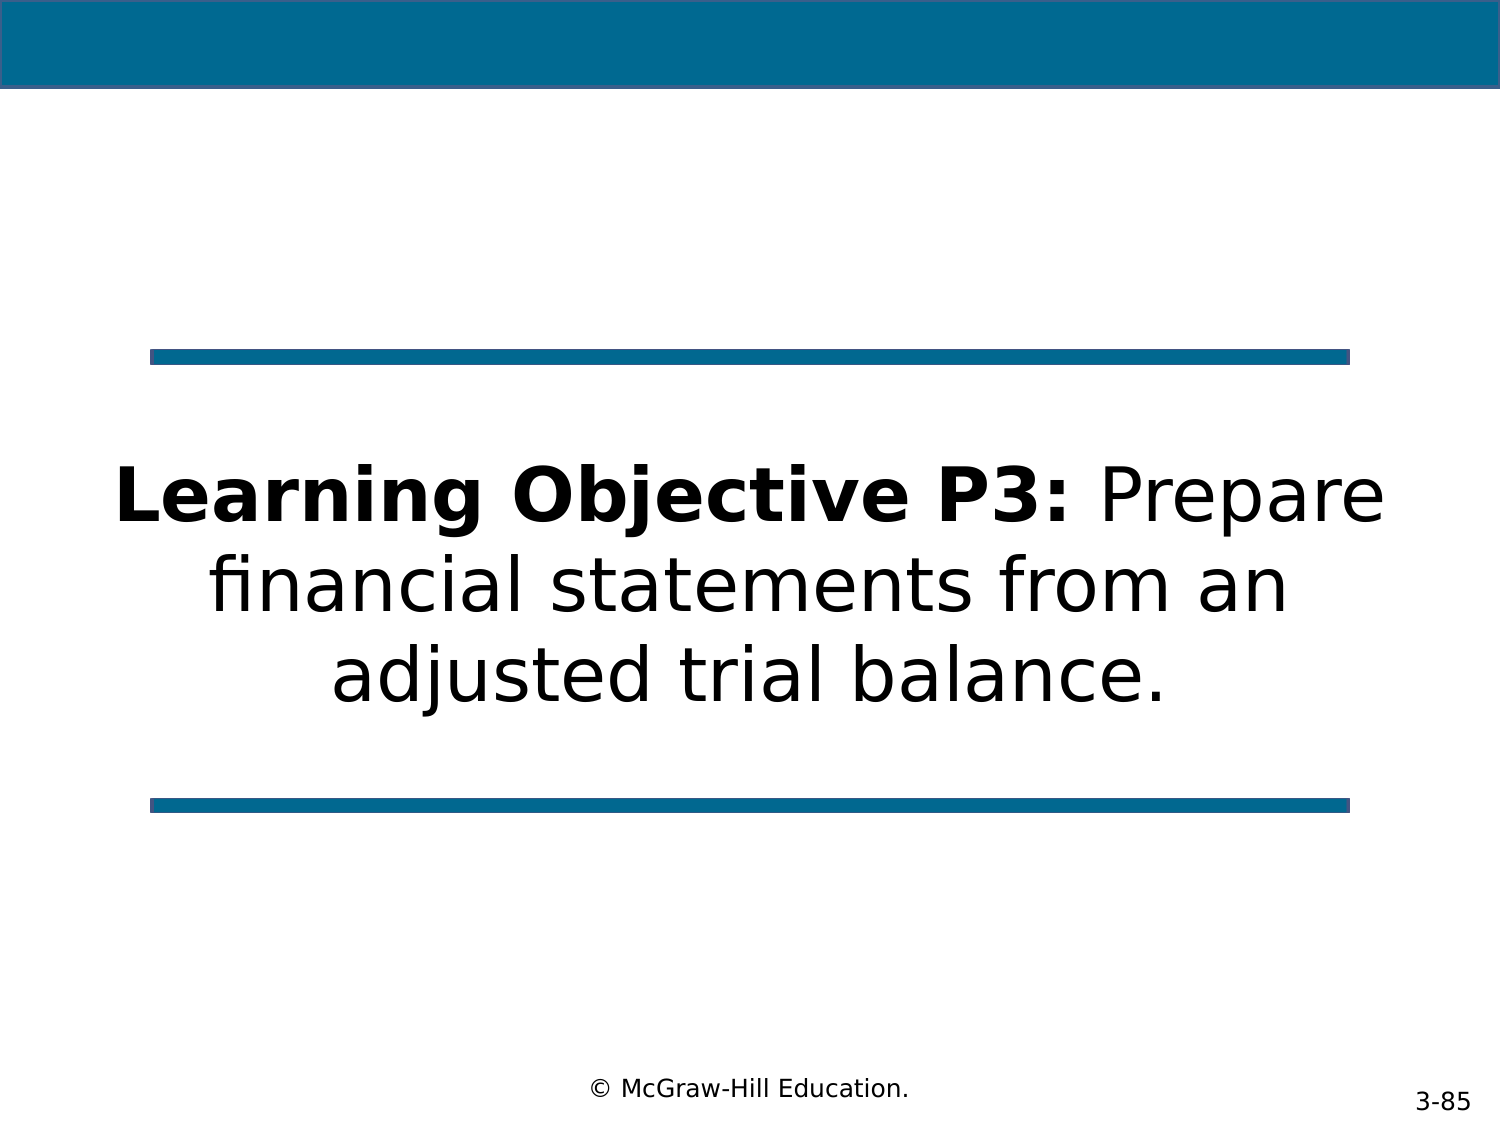

# Learning Objective P3: Prepare financial statements from an adjusted trial balance.